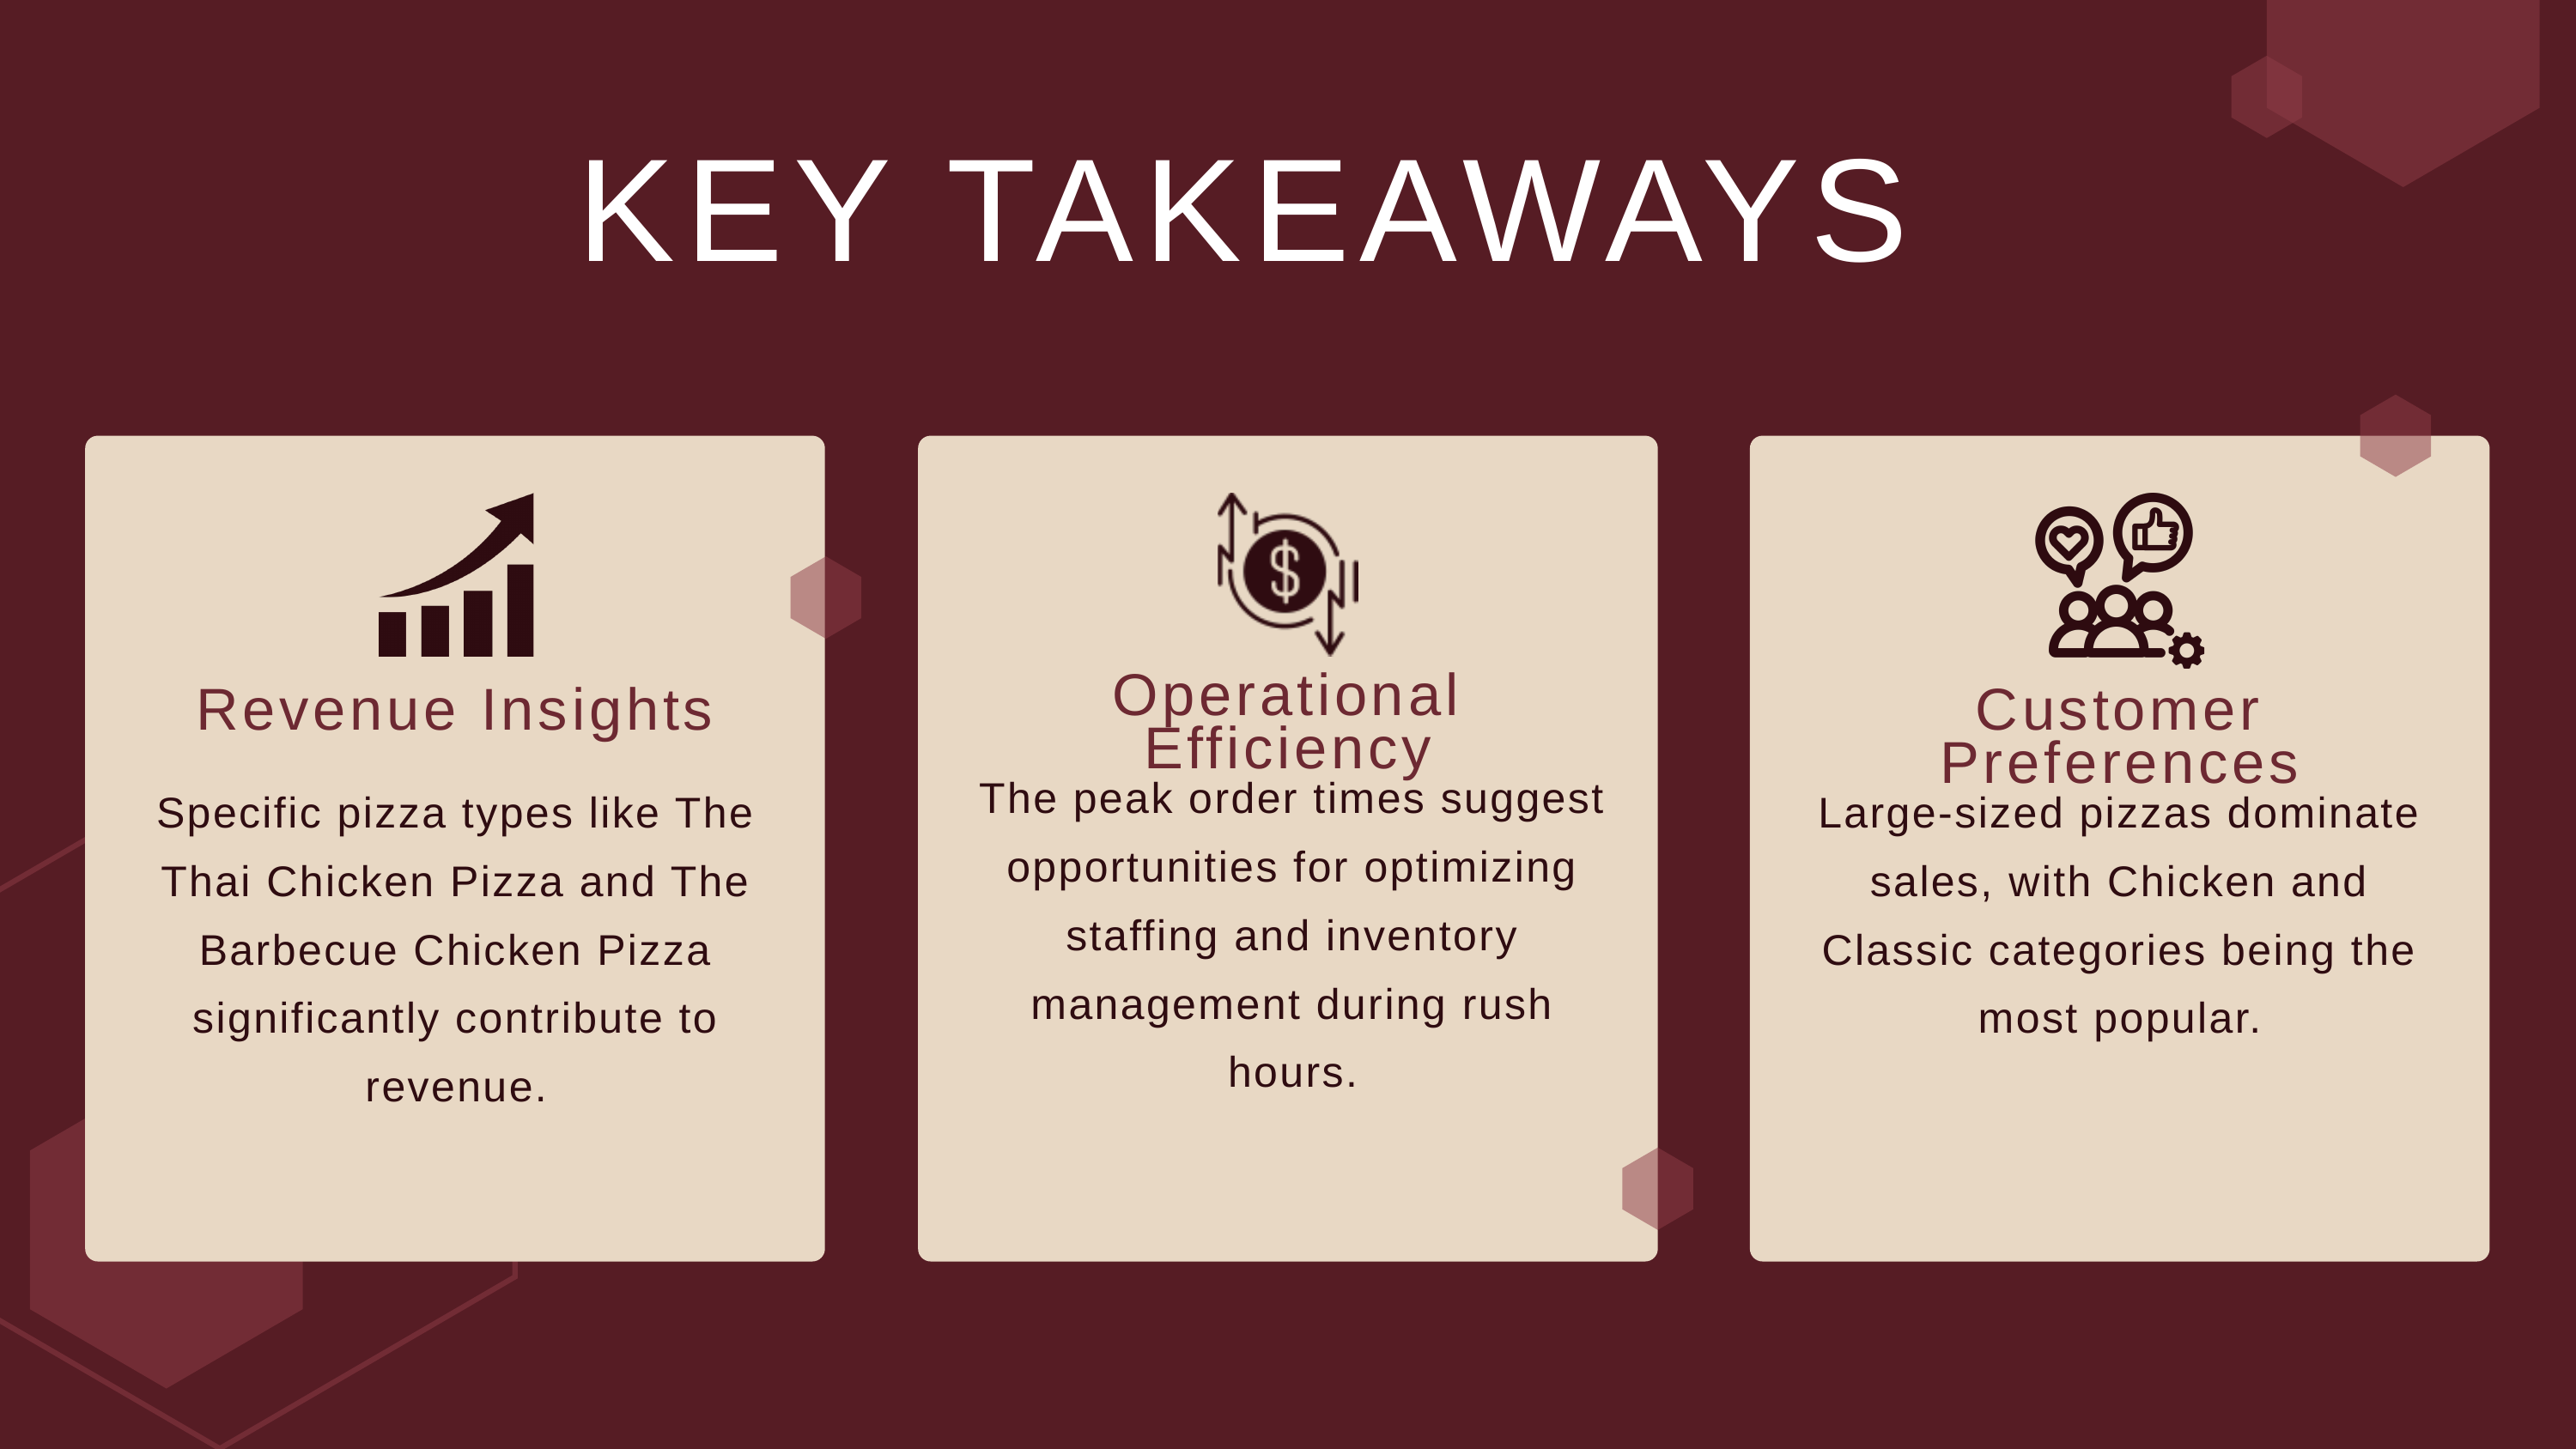

KEY TAKEAWAYS

Operational Efficiency
Revenue Insights
Customer Preferences
The peak order times suggest opportunities for optimizing staffing and inventory management during rush hours.

Specific pizza types like The Thai Chicken Pizza and The Barbecue Chicken Pizza significantly contribute to revenue.
Large-sized pizzas dominate sales, with Chicken and Classic categories being the most popular.